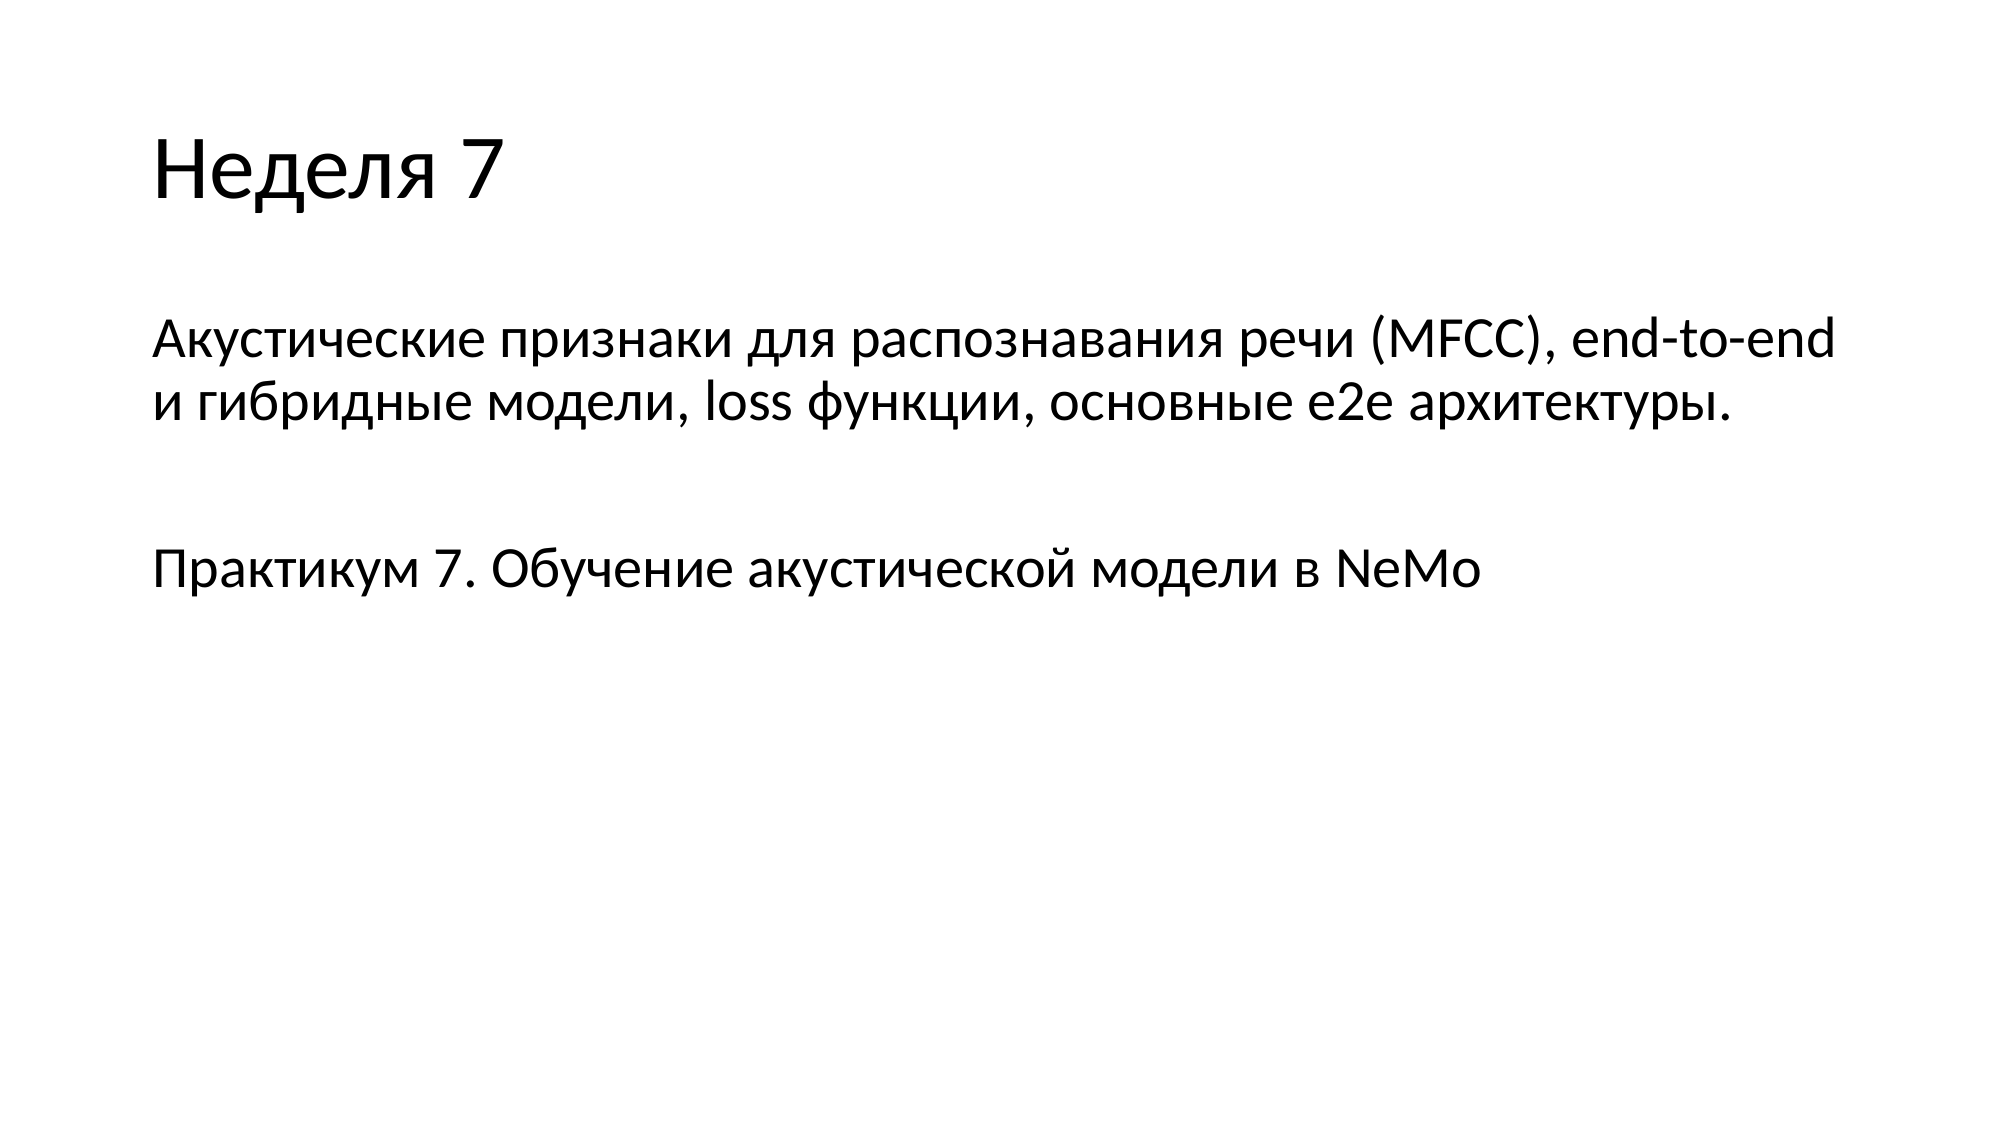

# Неделя 7
Акустические признаки для распознавания речи (MFCC), еnd-to-end и гибридные модели, loss функции, основные e2e архитектуры.

Практикум 7. Обучение акустической модели в NeMo